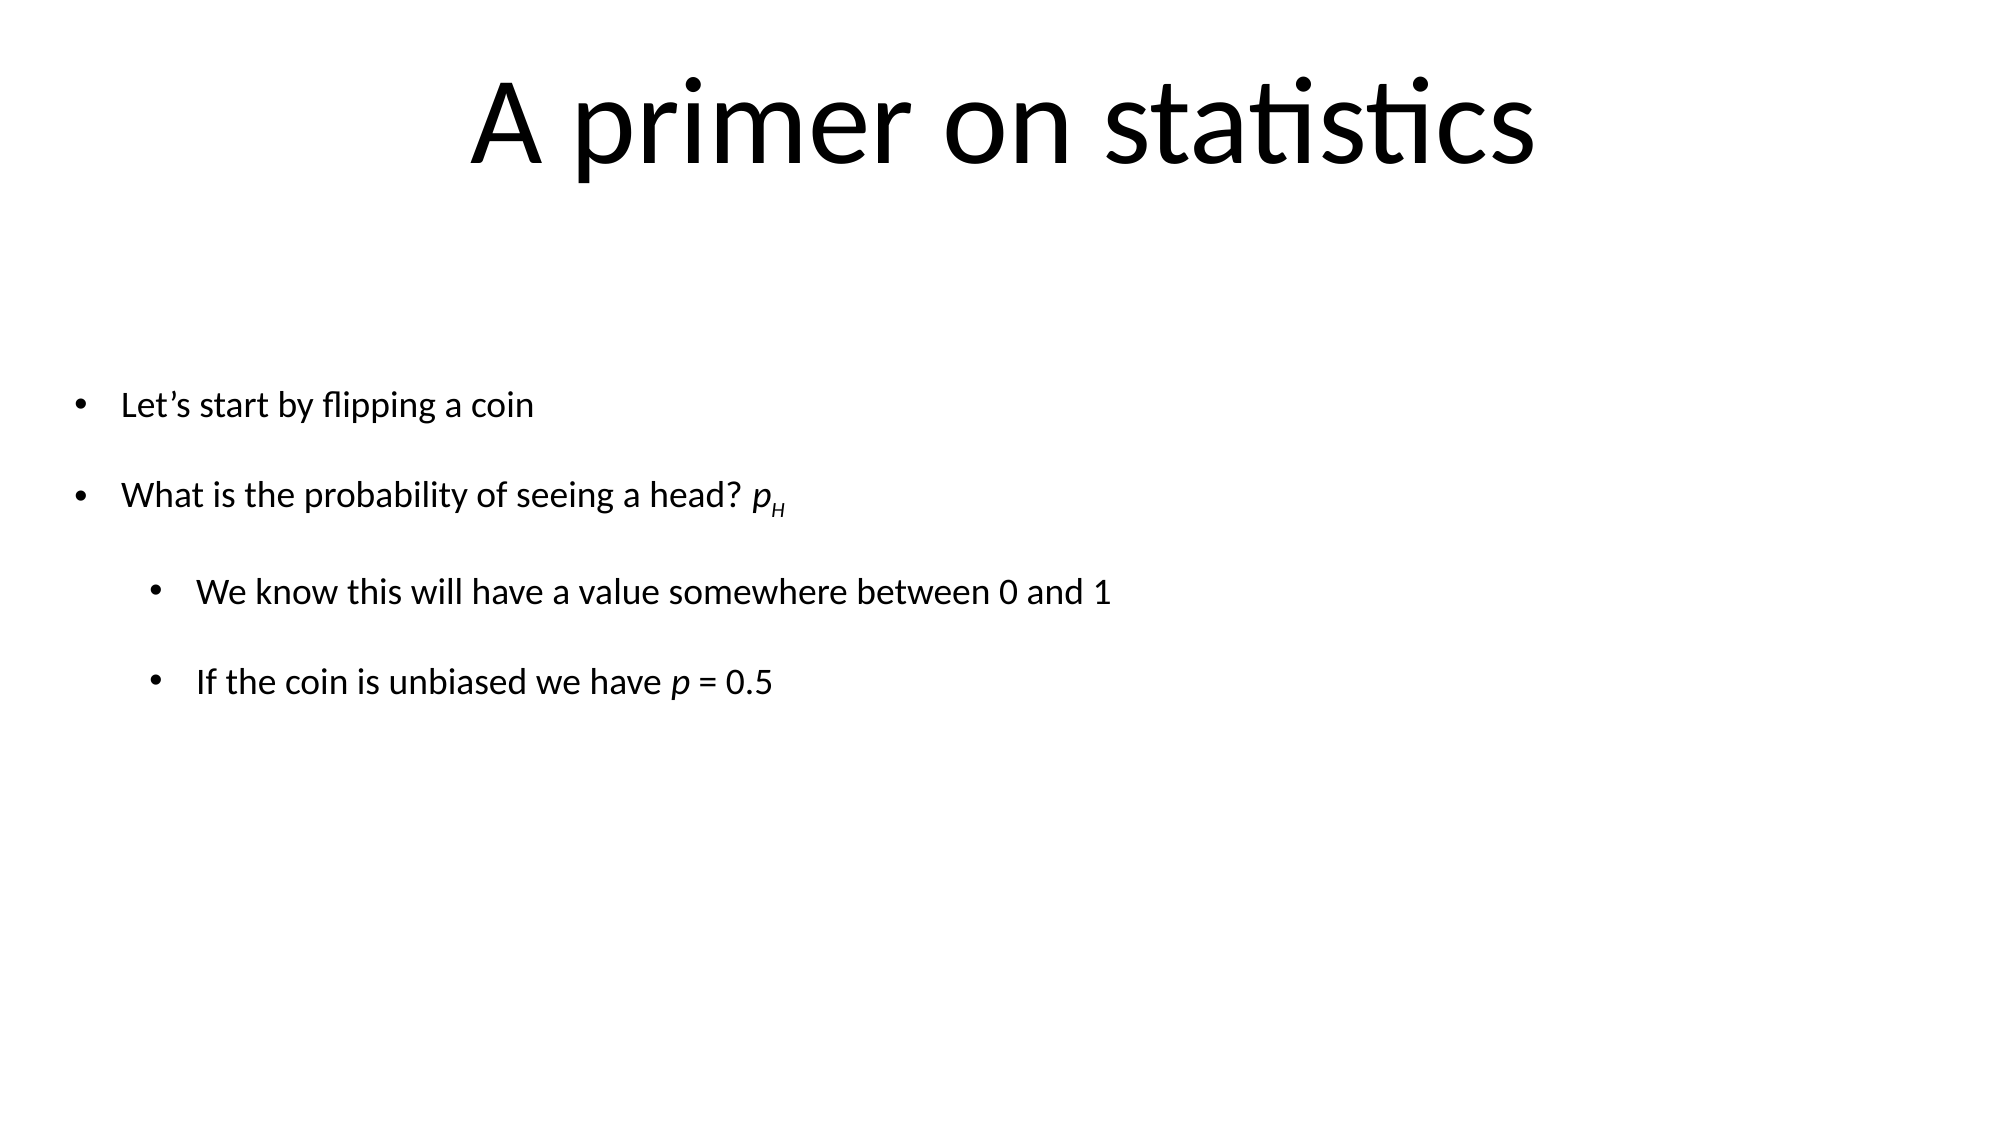

A primer on statistics
Let’s start by flipping a coin

What is the probability of seeing a head? pH

We know this will have a value somewhere between 0 and 1

If the coin is unbiased we have p = 0.5